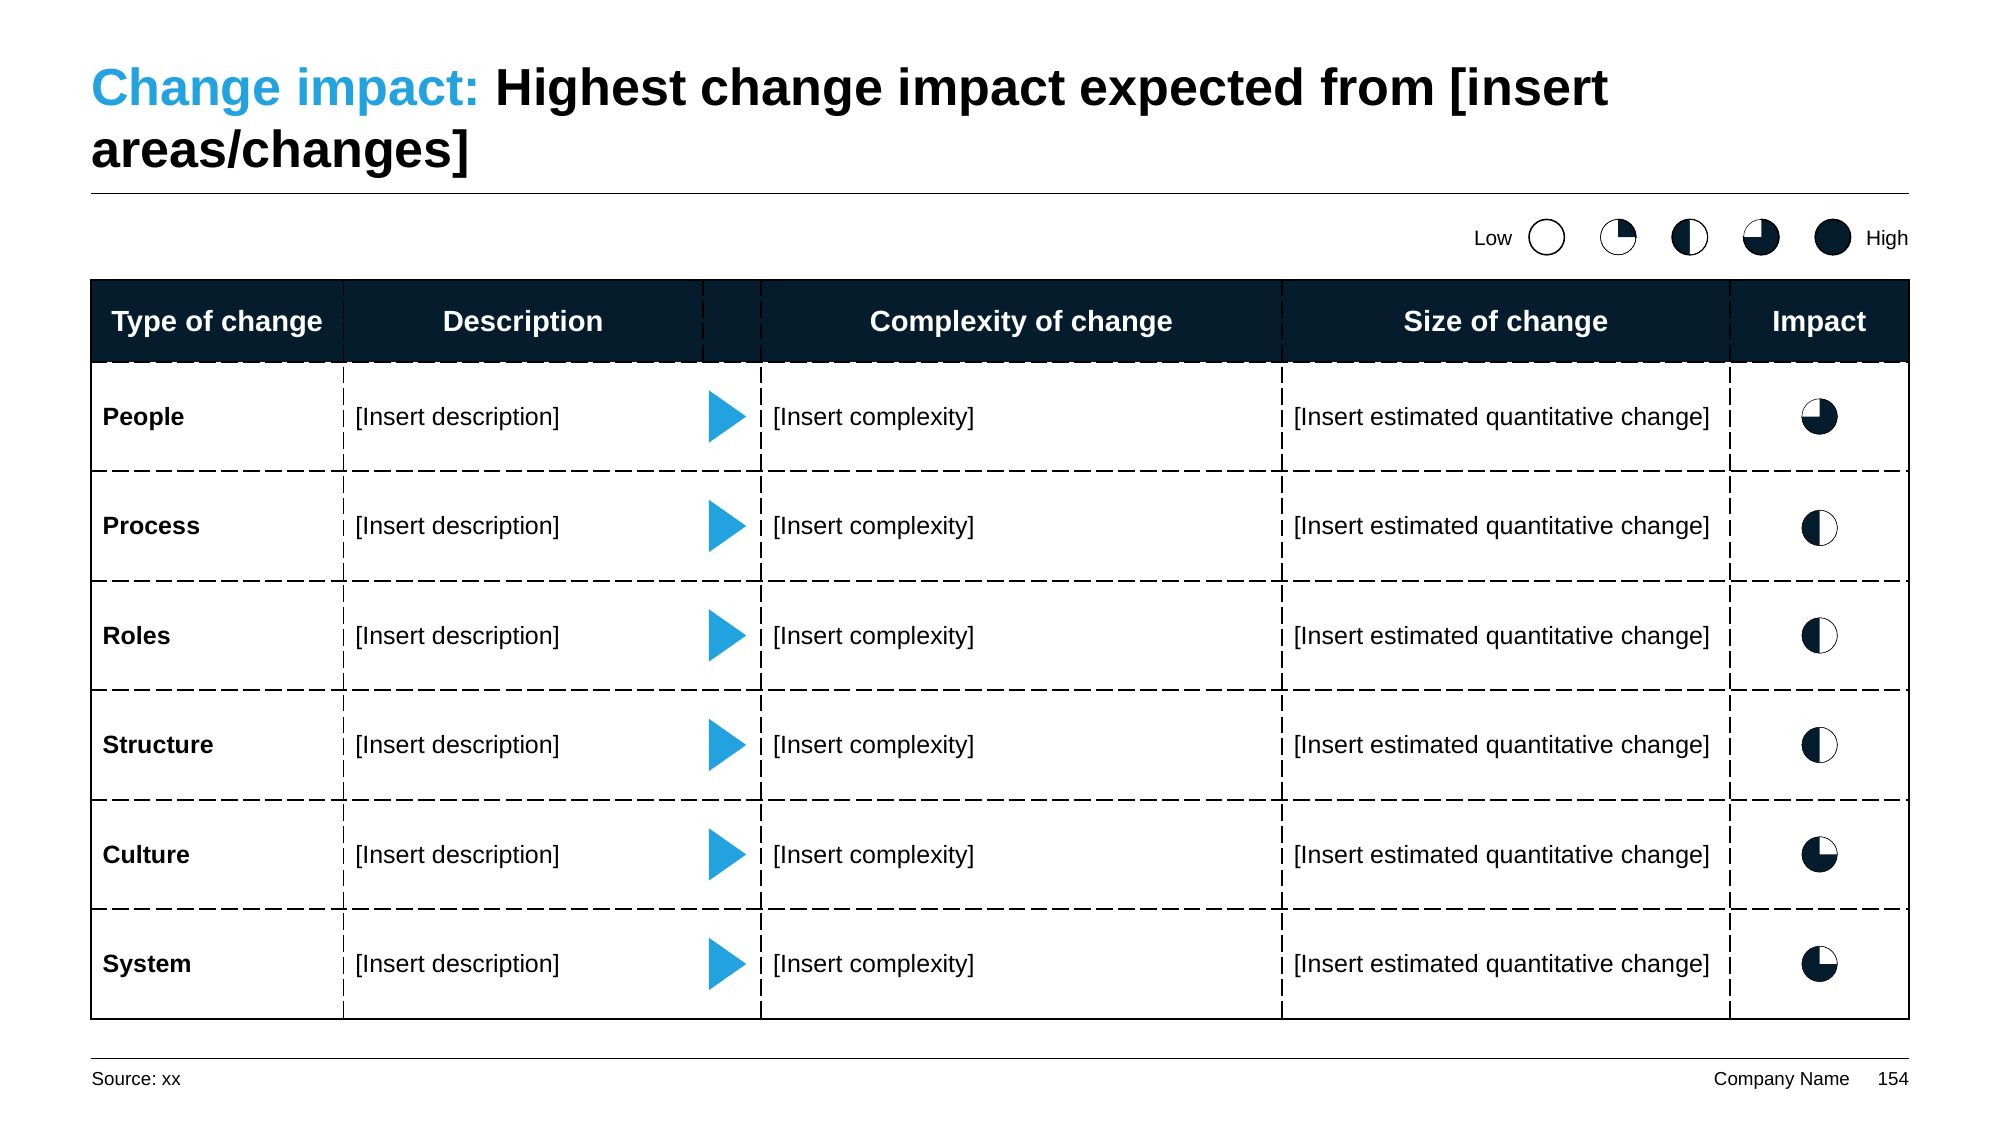

# Change impact: Highest change impact expected from [insert areas/changes]

Low
High
| Type of change | Description |  | Complexity of change | Size of change | Impact |
| --- | --- | --- | --- | --- | --- |
| People | [Insert description] |  | [Insert complexity] | [Insert estimated quantitative change] |  |
| Process | [Insert description] |  | [Insert complexity] | [Insert estimated quantitative change] |  |
| Roles | [Insert description] |  | [Insert complexity] | [Insert estimated quantitative change] |  |
| Structure | [Insert description] |  | [Insert complexity] | [Insert estimated quantitative change] |  |
| Culture | [Insert description] |  | [Insert complexity] | [Insert estimated quantitative change] |  |
| System | [Insert description] |  | [Insert complexity] | [Insert estimated quantitative change] |  |

Source: xx